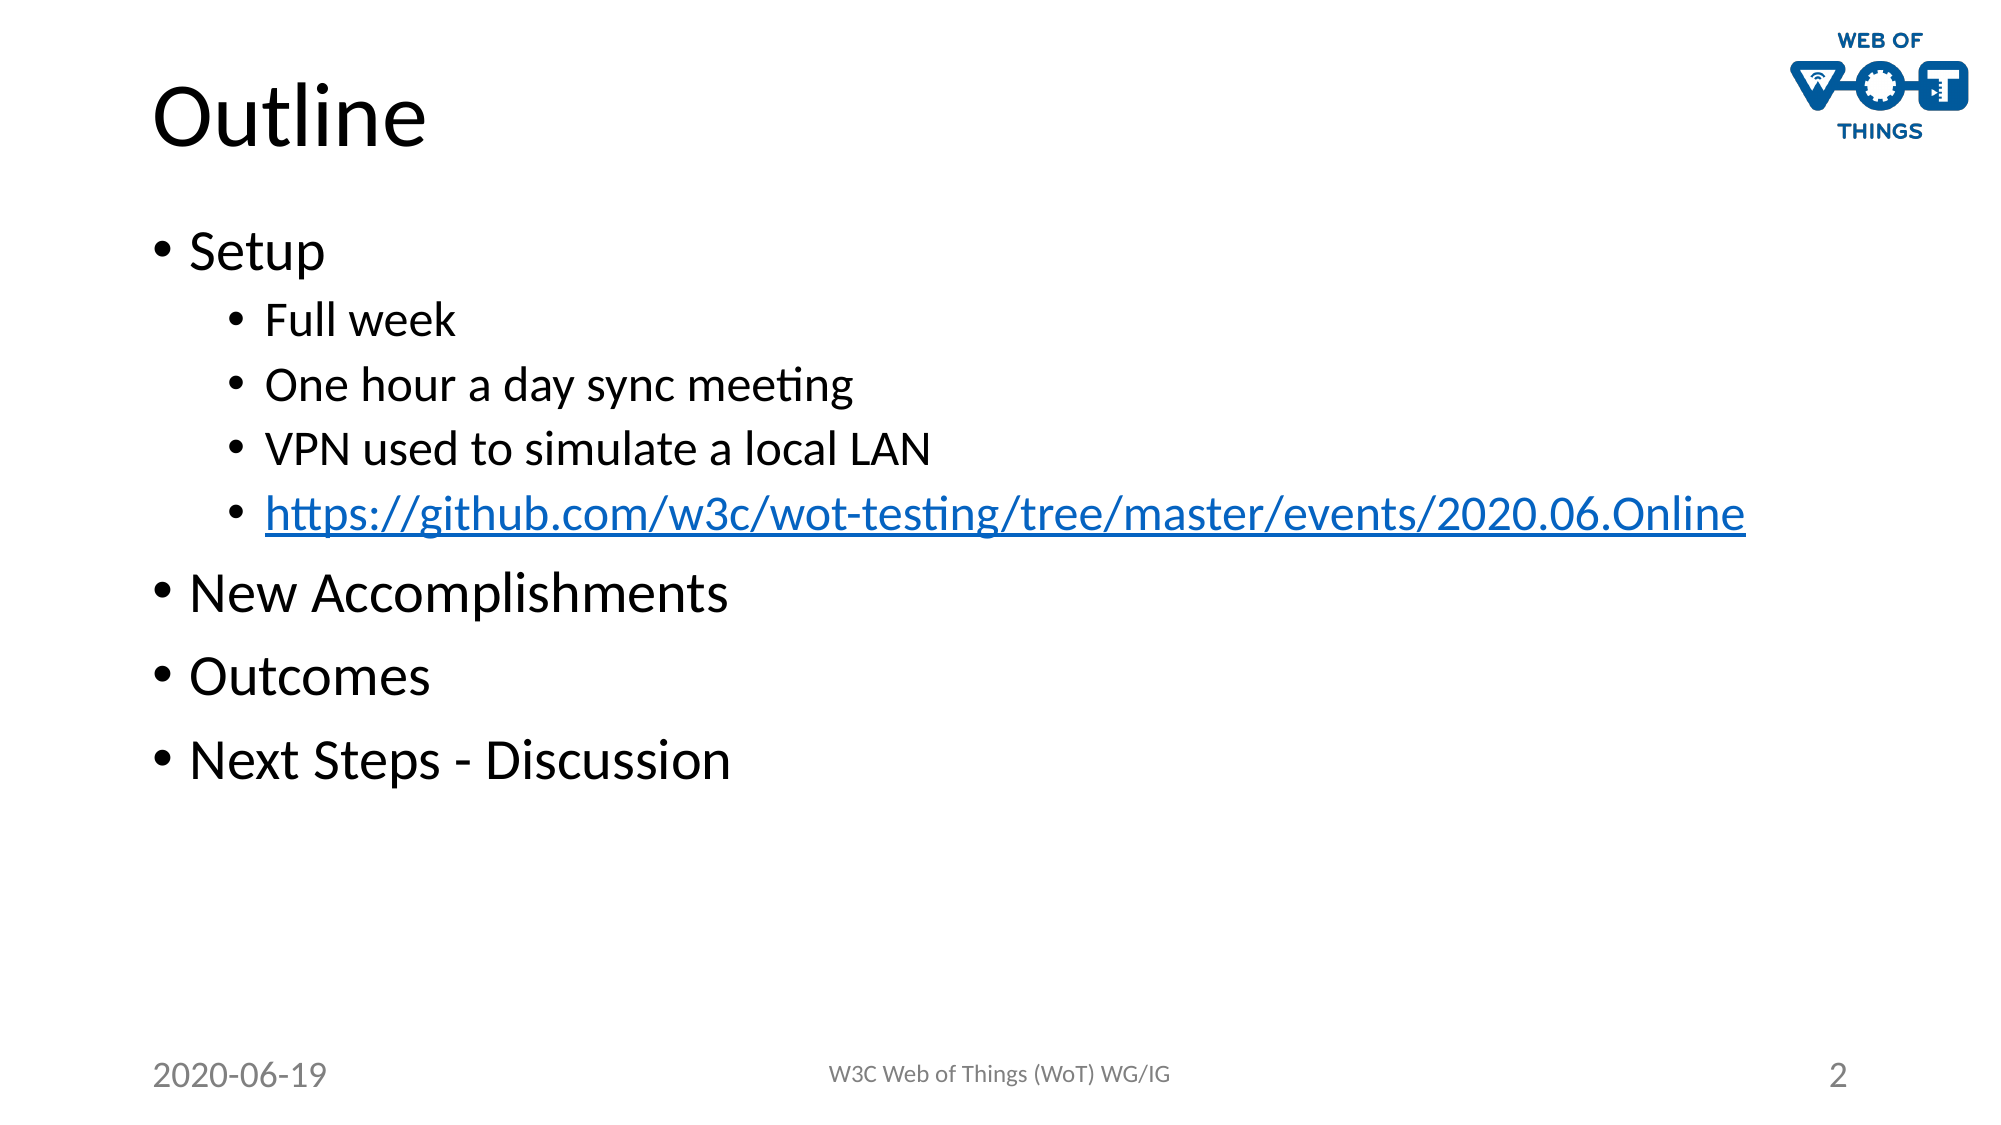

# Outline
Setup
Full week
One hour a day sync meeting
VPN used to simulate a local LAN
https://github.com/w3c/wot-testing/tree/master/events/2020.06.Online
New Accomplishments
Outcomes
Next Steps - Discussion
2020-06-19
W3C Web of Things (WoT) WG/IG
2